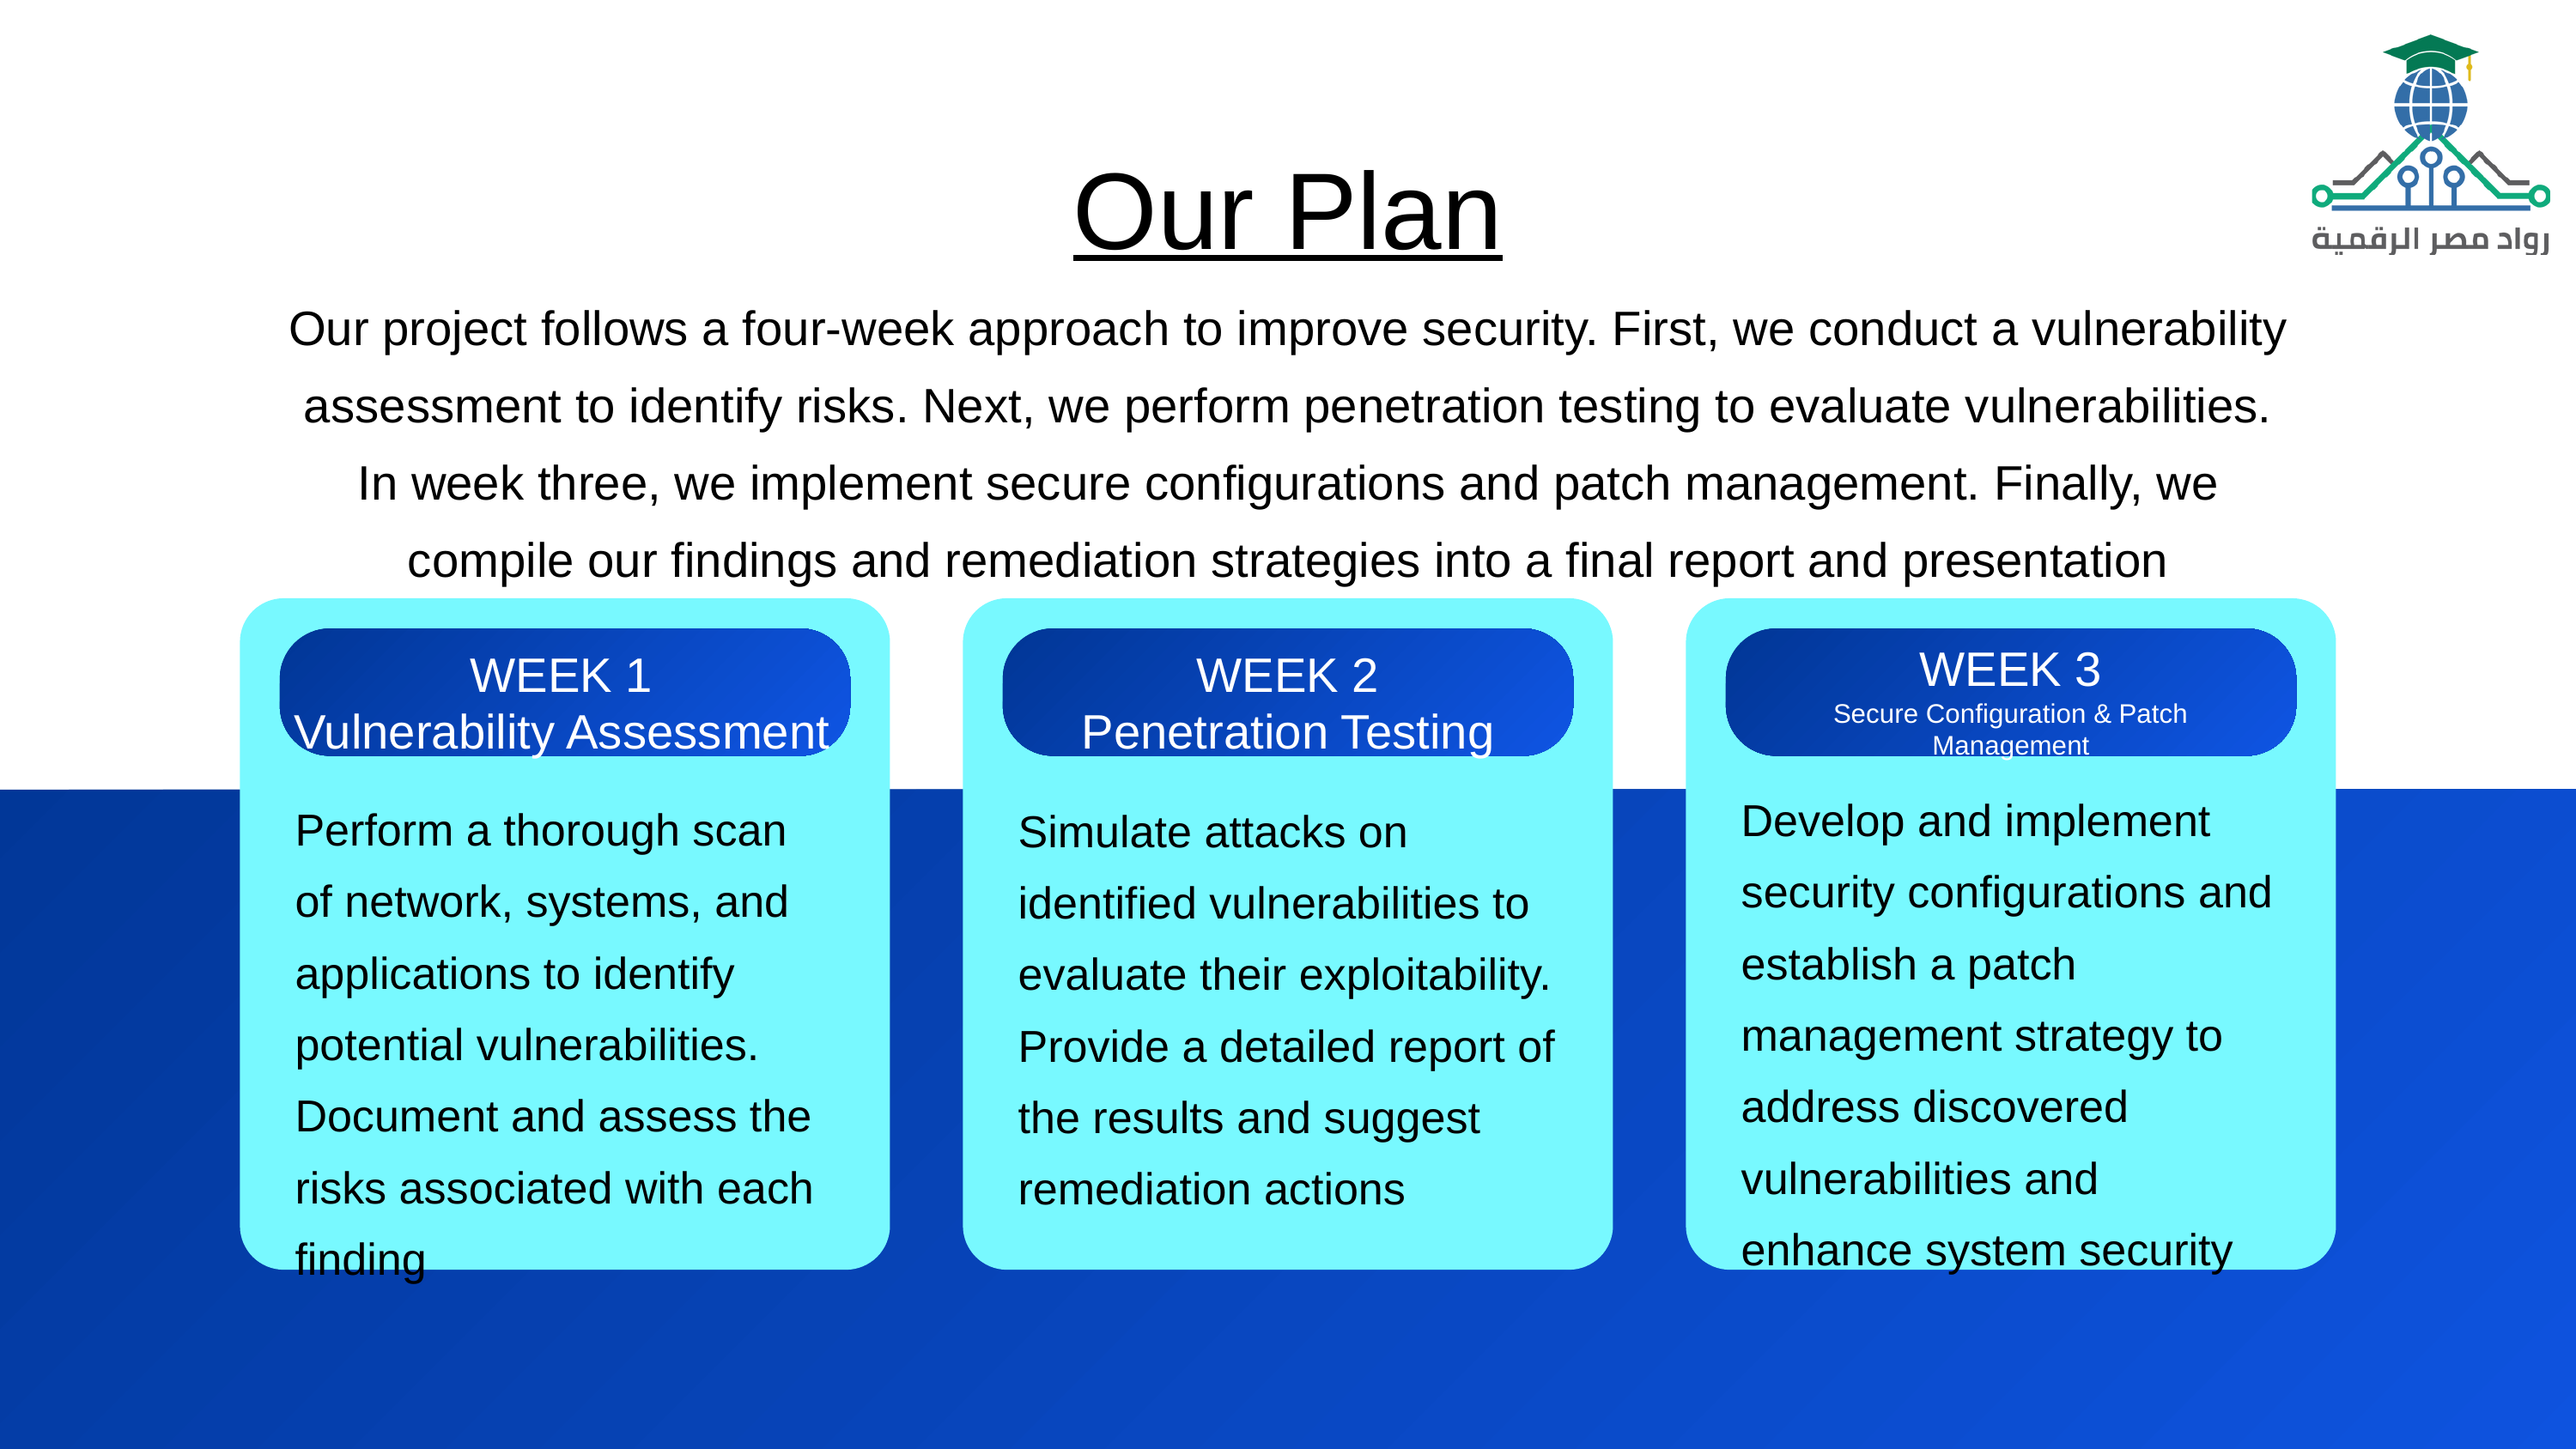

Our Plan
Our project follows a four-week approach to improve security. First, we conduct a vulnerability assessment to identify risks. Next, we perform penetration testing to evaluate vulnerabilities. In week three, we implement secure configurations and patch management. Finally, we compile our findings and remediation strategies into a final report and presentation

WEEK 3
Secure Configuration & Patch Management
WEEK 1
Vulnerability Assessment
WEEK 2
Penetration Testing
Develop and implement security configurations and establish a patch management strategy to address discovered vulnerabilities and enhance system security
Perform a thorough scan of network, systems, and applications to identify potential vulnerabilities. Document and assess the risks associated with each finding
Simulate attacks on identified vulnerabilities to evaluate their exploitability. Provide a detailed report of the results and suggest remediation actions